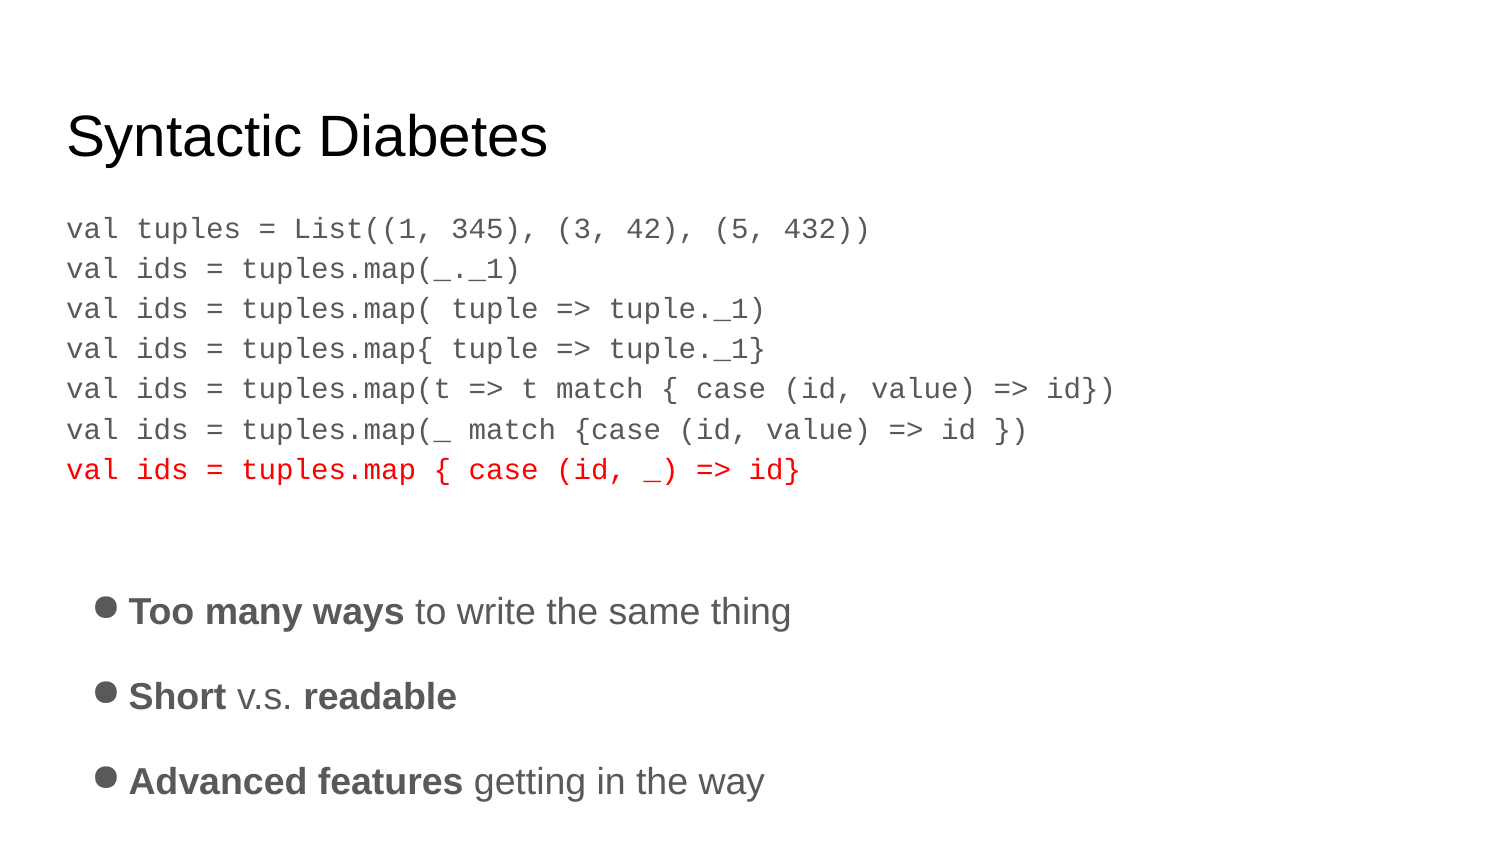

# Syntactic Diabetes
val tuples = List((1, 345), (3, 42), (5, 432))
val ids = tuples.map(_._1)
val ids = tuples.map( tuple => tuple._1)
val ids = tuples.map{ tuple => tuple._1}
val ids = tuples.map(t => t match { case (id, value) => id})
val ids = tuples.map(_ match {case (id, value) => id })
val ids = tuples.map { case (id, _) => id}
Too many ways to write the same thing
Short v.s. readable
Advanced features getting in the way